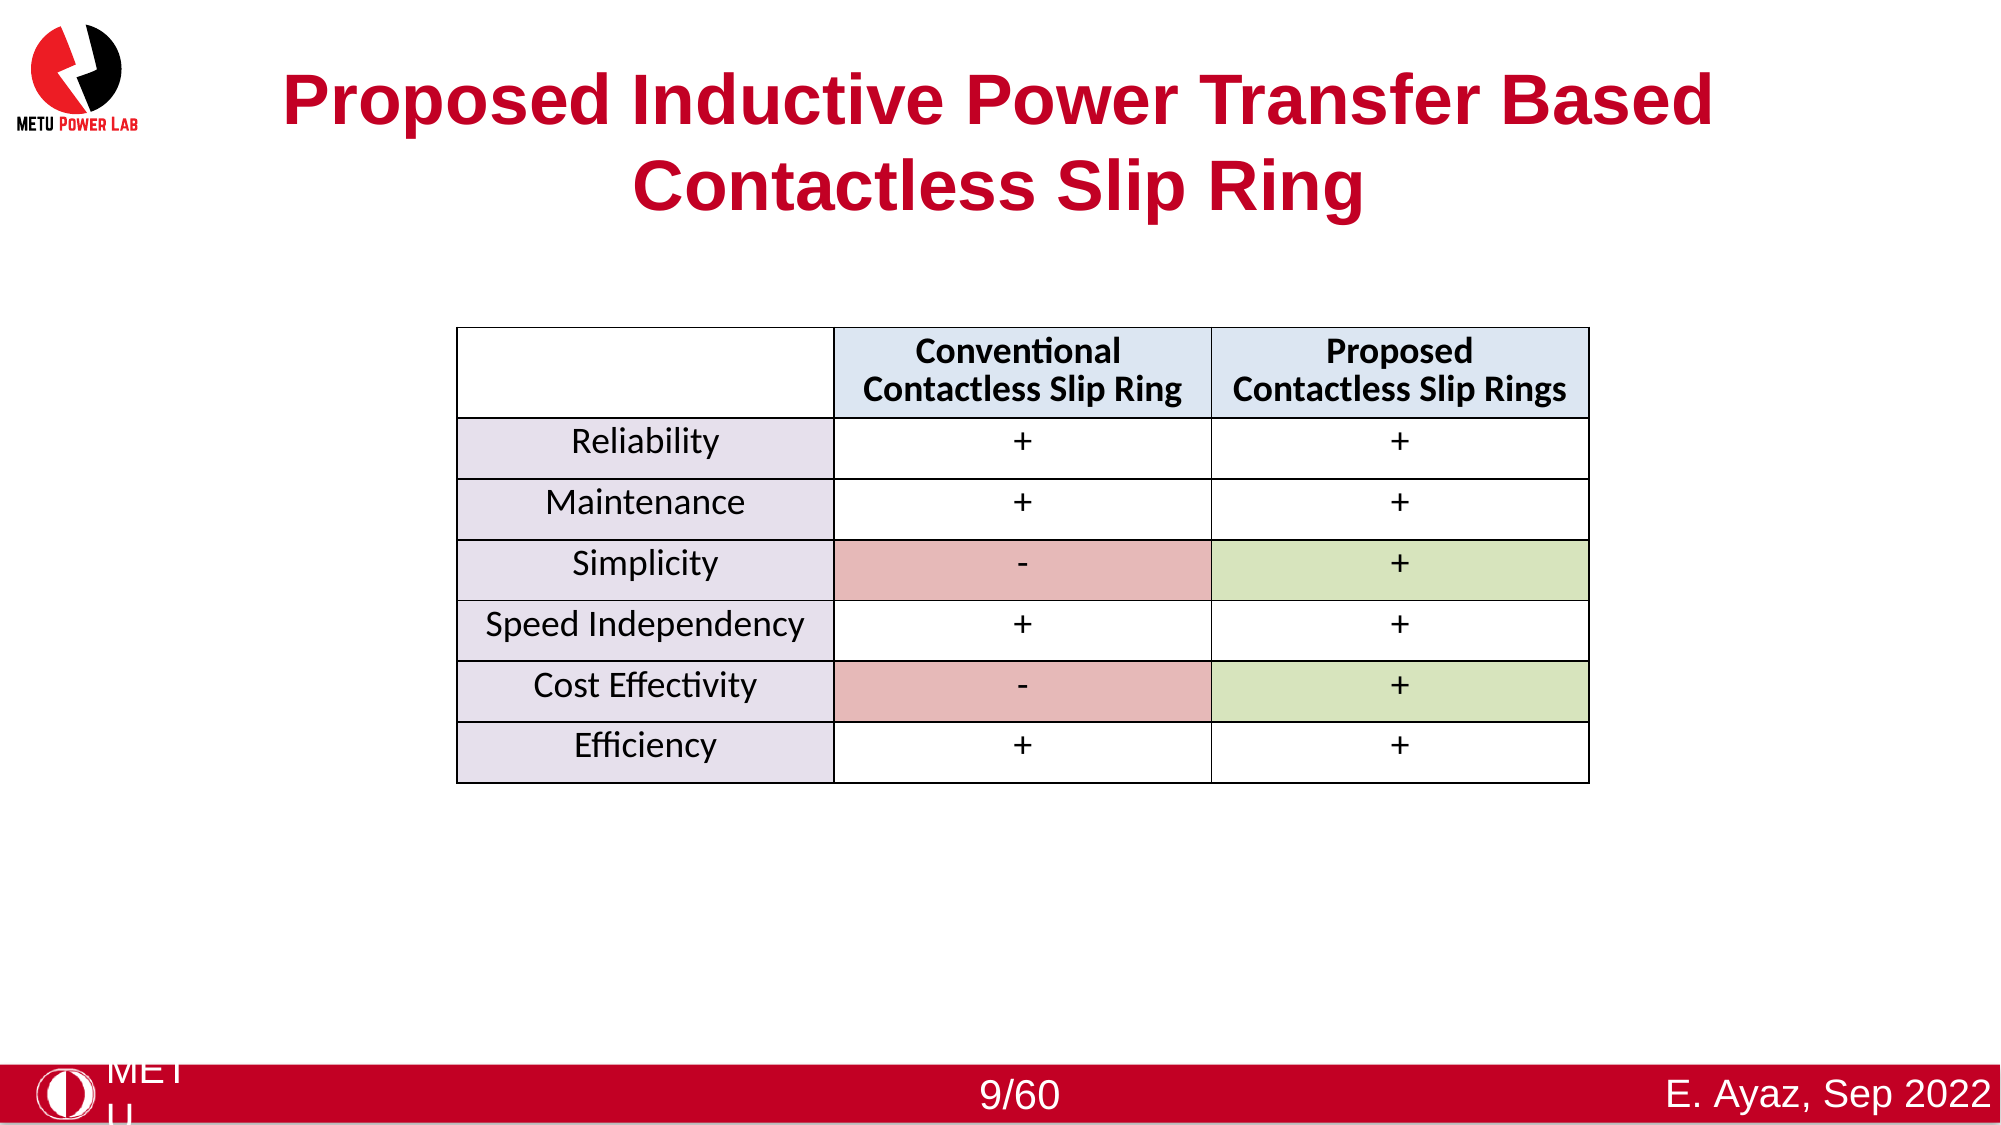

# Proposed Inductive Power Transfer Based Contactless Slip Ring
|  | Conventional Contactless Slip Ring | Proposed Contactless Slip Rings |
| --- | --- | --- |
| Reliability | + | + |
| Maintenance | + | + |
| Simplicity | - | + |
| Speed Independency | + | + |
| Cost Effectivity | - | + |
| Efficiency | + | + |